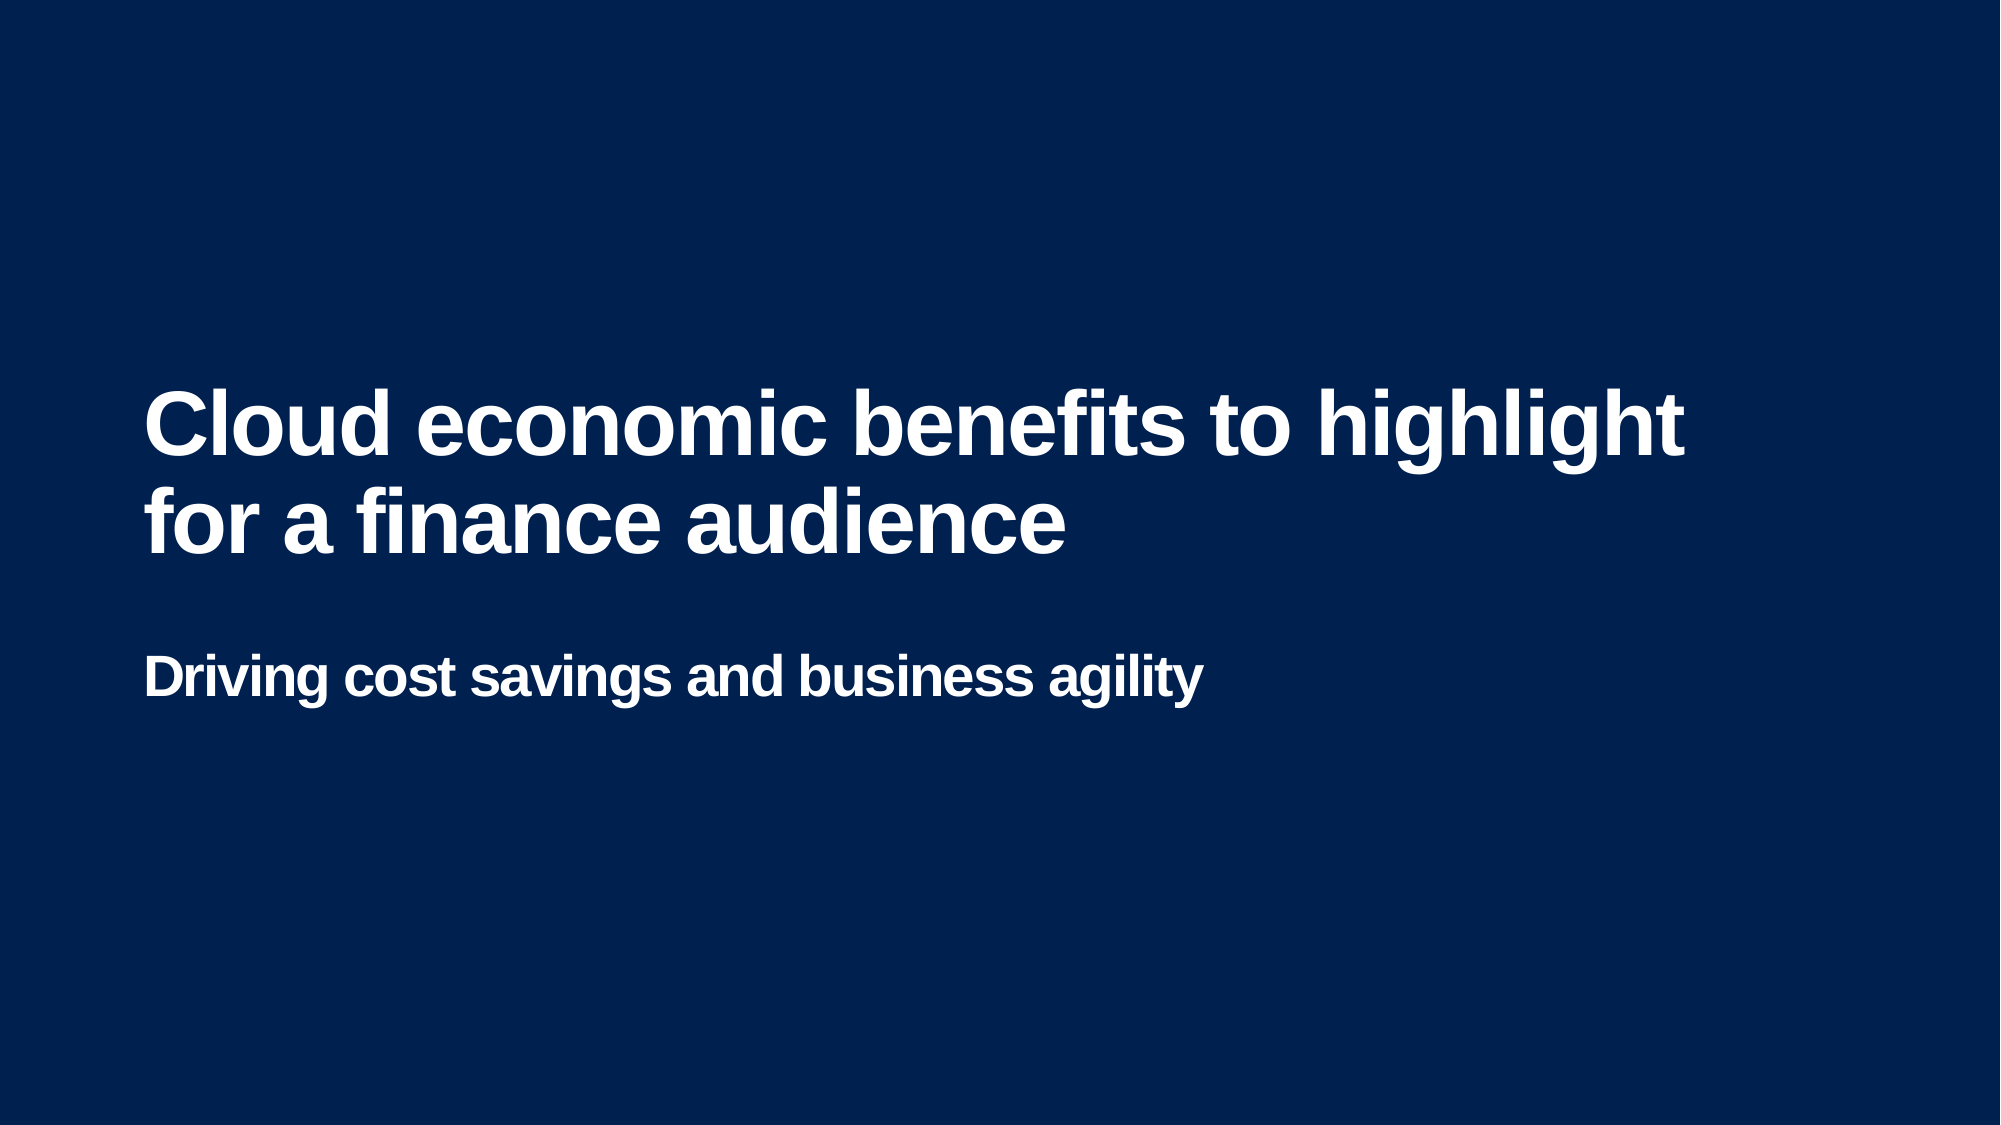

# Cloud economic benefits to highlight for a finance audience Driving cost savings and business agility